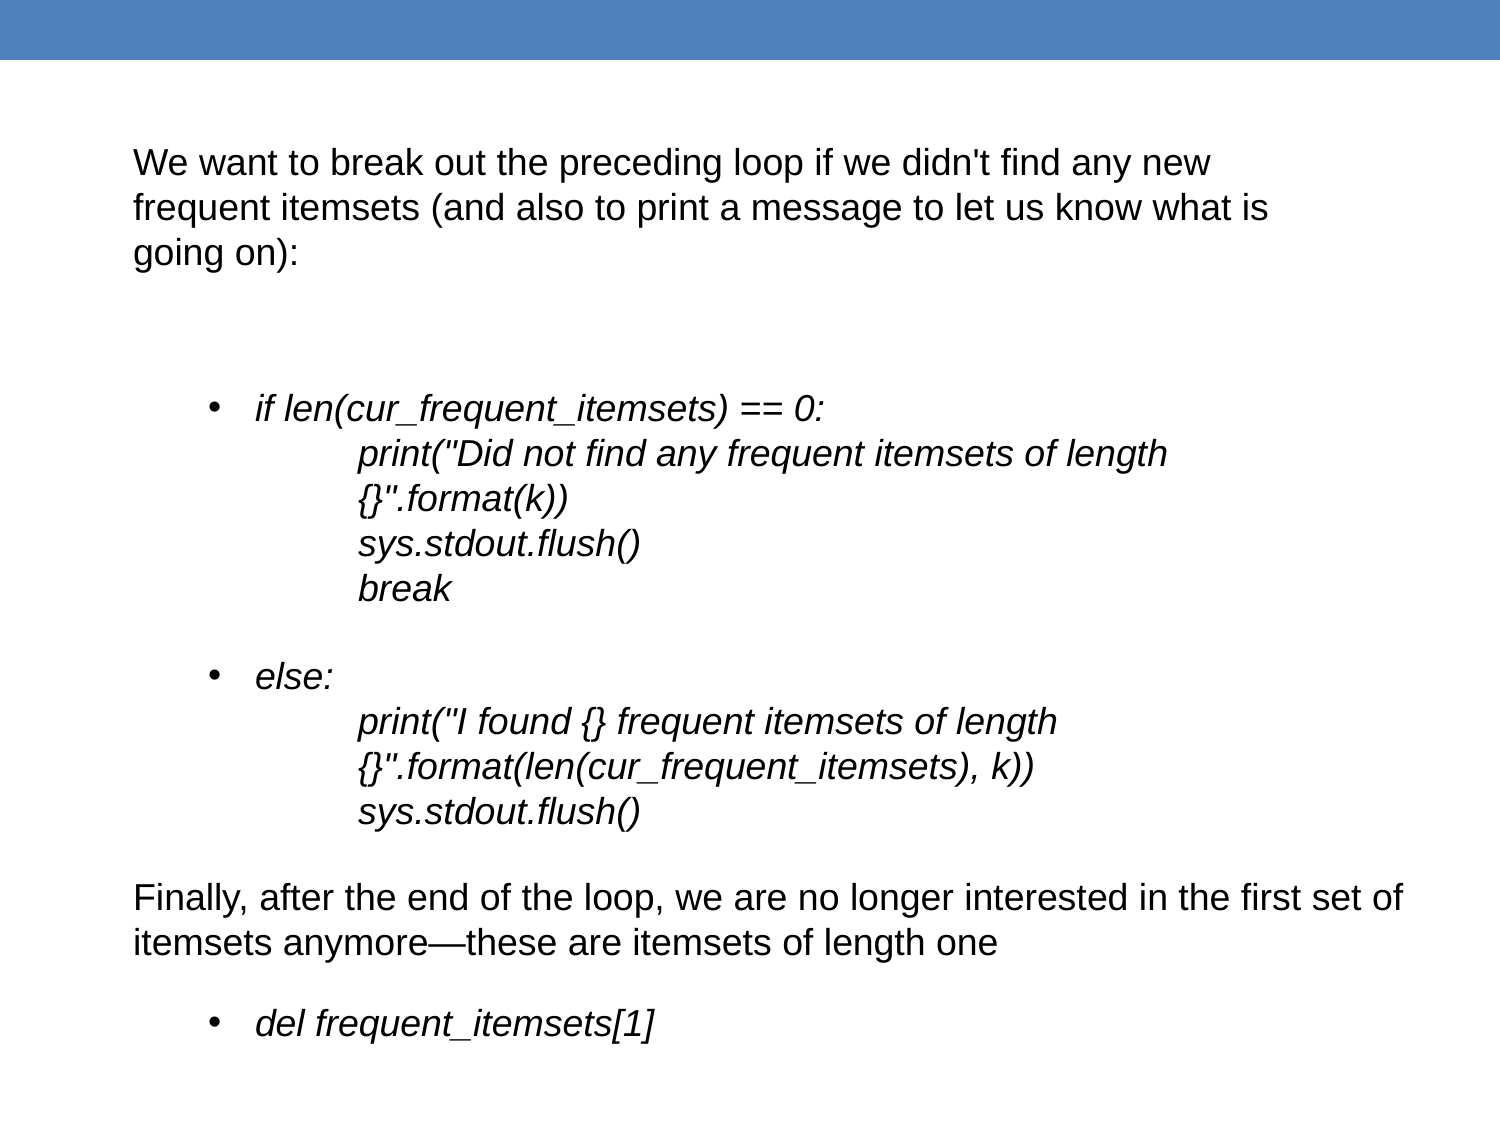

We want to break out the preceding loop if we didn't find any new frequent itemsets (and also to print a message to let us know what is going on):
if len(cur_frequent_itemsets) == 0:
	print("Did not find any frequent itemsets of length 	{}".format(k))
	sys.stdout.flush()
	break
else:
	print("I found {} frequent itemsets of length
	{}".format(len(cur_frequent_itemsets), k))
	sys.stdout.flush()
Finally, after the end of the loop, we are no longer interested in the first set of
itemsets anymore—these are itemsets of length one
del frequent_itemsets[1]